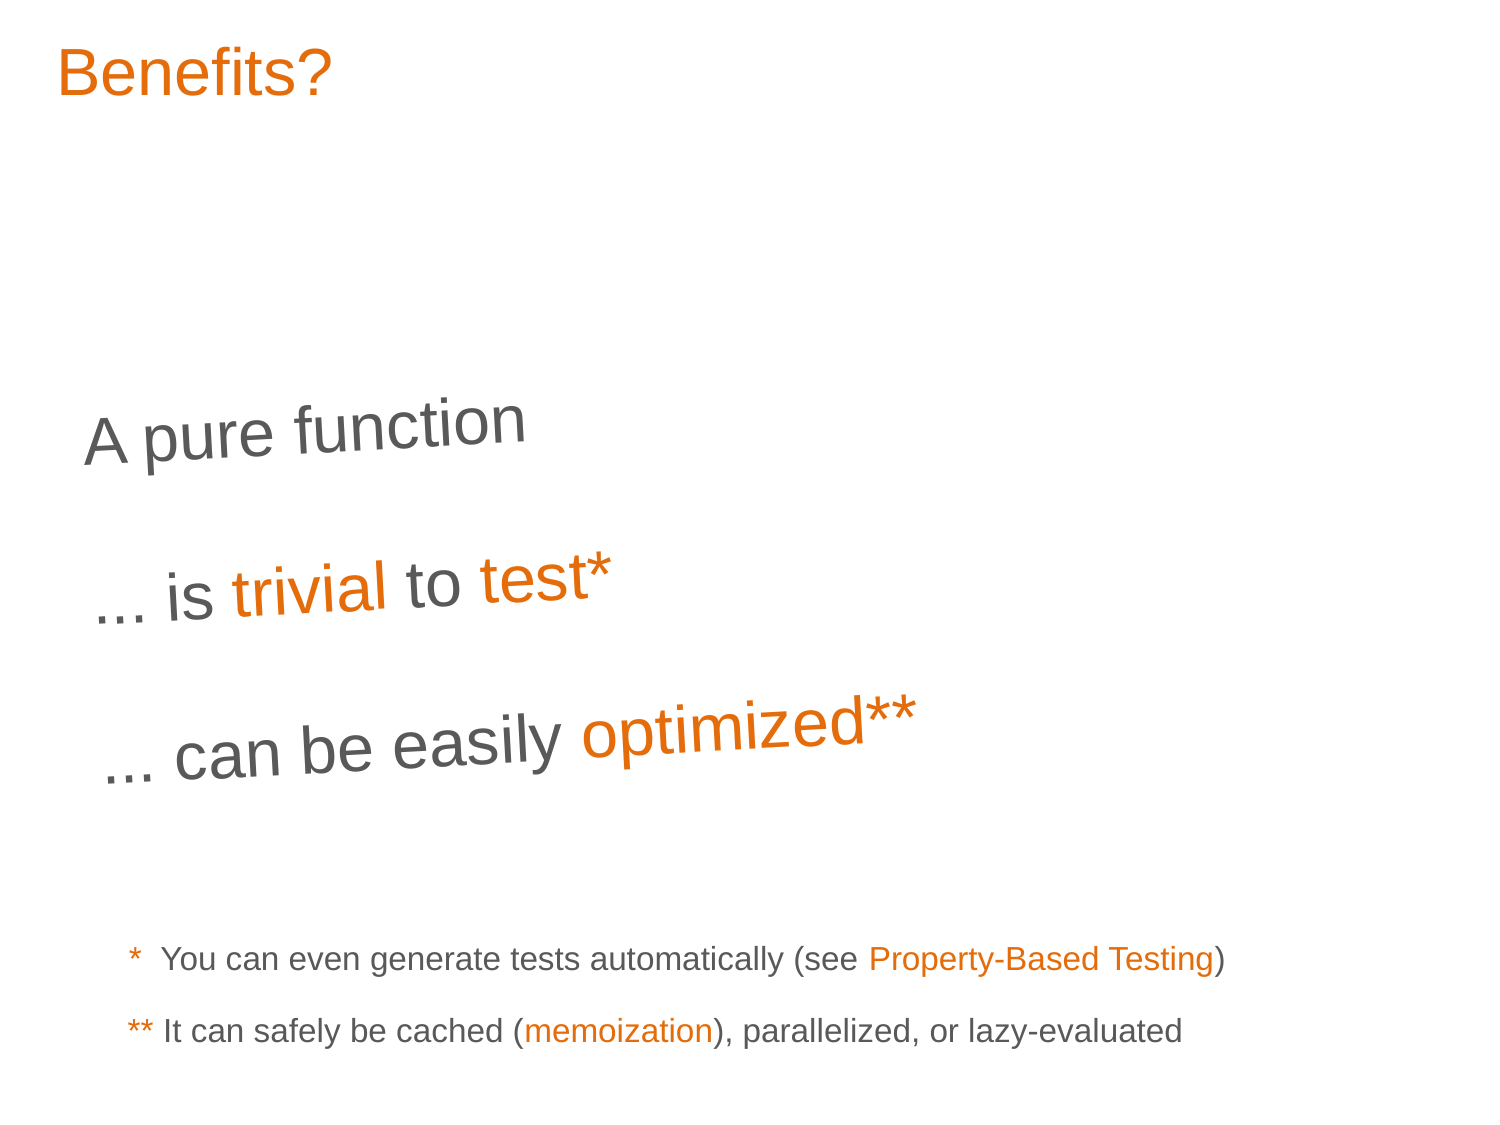

Benefits?
# A pure function ... is trivial to test* ... can be easily optimized**
*  You can even generate tests automatically (see Property-Based Testing)
** It can safely be cached (memoization), parallelized, or lazy-evaluated